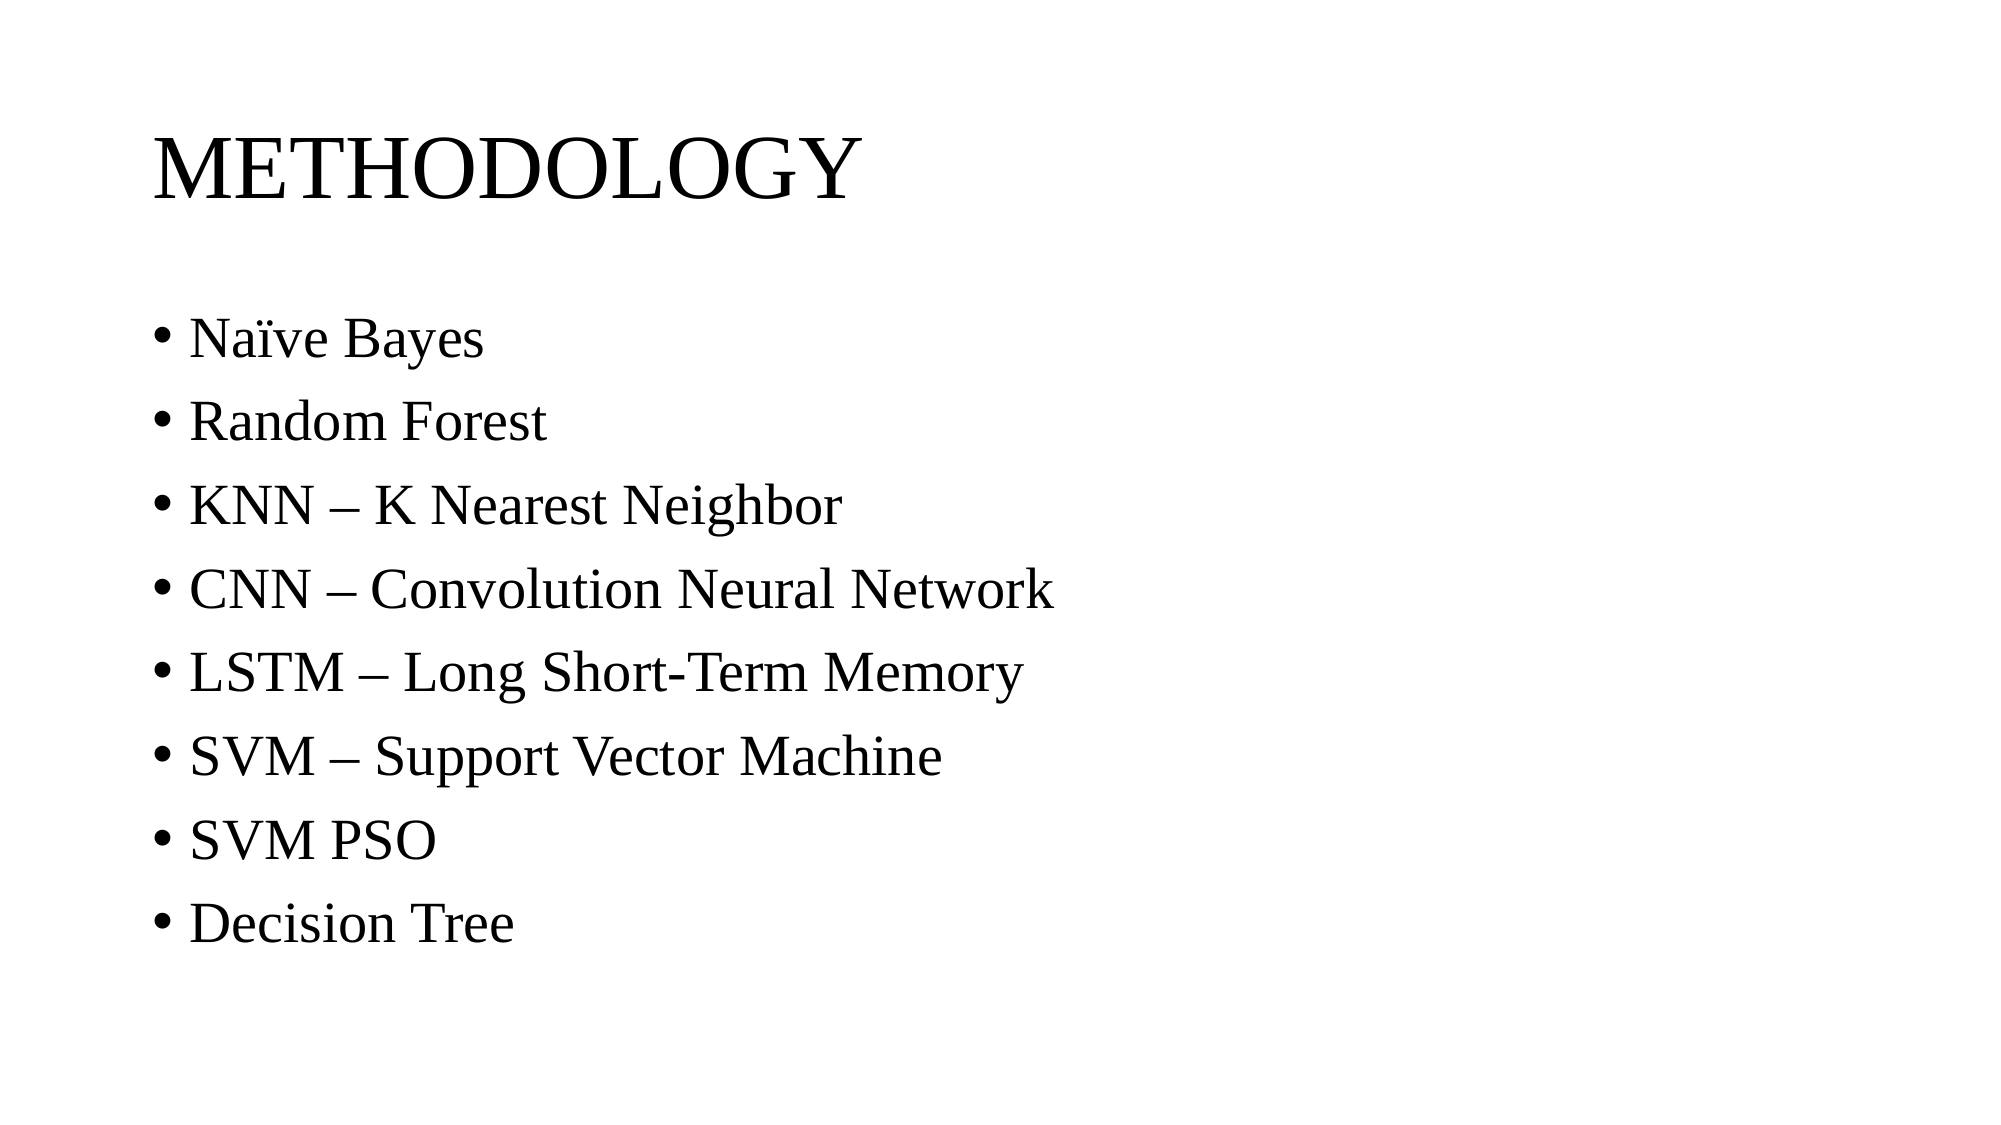

# METHODOLOGY
Naïve Bayes
Random Forest
KNN – K Nearest Neighbor
CNN – Convolution Neural Network
LSTM – Long Short-Term Memory
SVM – Support Vector Machine
SVM PSO
Decision Tree